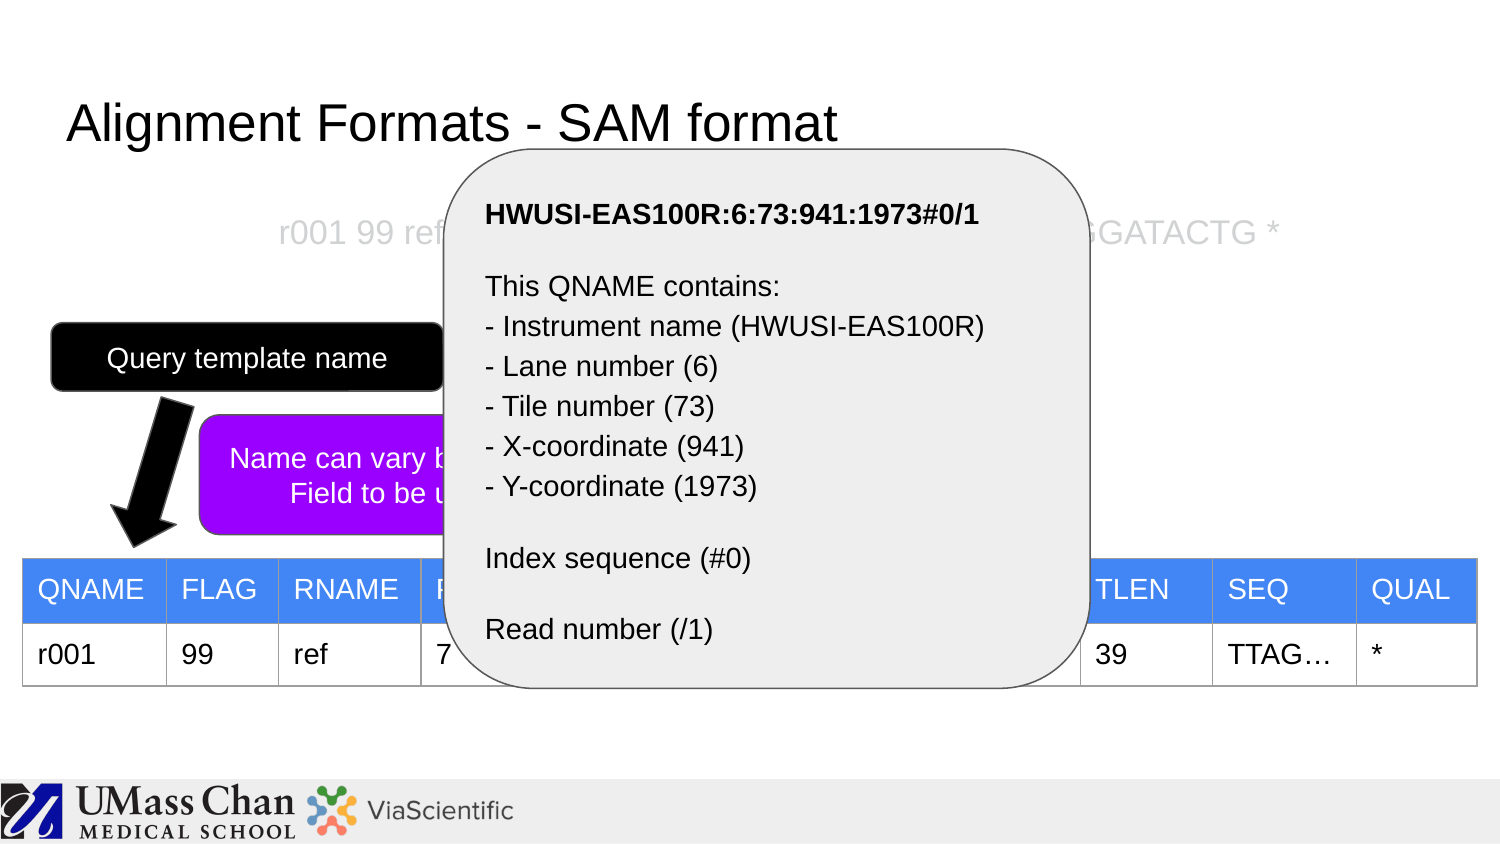

# Alignment Formats - SAM format
HWUSI-EAS100R:6:73:941:1973#0/1
This QNAME contains:
- Instrument name (HWUSI-EAS100R)
- Lane number (6)
- Tile number (73)
- X-coordinate (941)
- Y-coordinate (1973)
Index sequence (#0)
Read number (/1)
r001 99 ref 7 30 8M2I4M1D3M = 37 39 TTAGATAAAGGATACTG *
Query template name
Name can vary based on the sequencer/aligner.
Field to be unique for each Read (pair)

| QNAME | FLAG | RNAME | POS | MAPQ | CIGAR | RNEXT | PNEXT | TLEN | SEQ | QUAL |
| --- | --- | --- | --- | --- | --- | --- | --- | --- | --- | --- |
| r001 | 99 | ref | 7 | 30 | 8M2I4M… | = | 37 | 39 | TTAG… | \* |